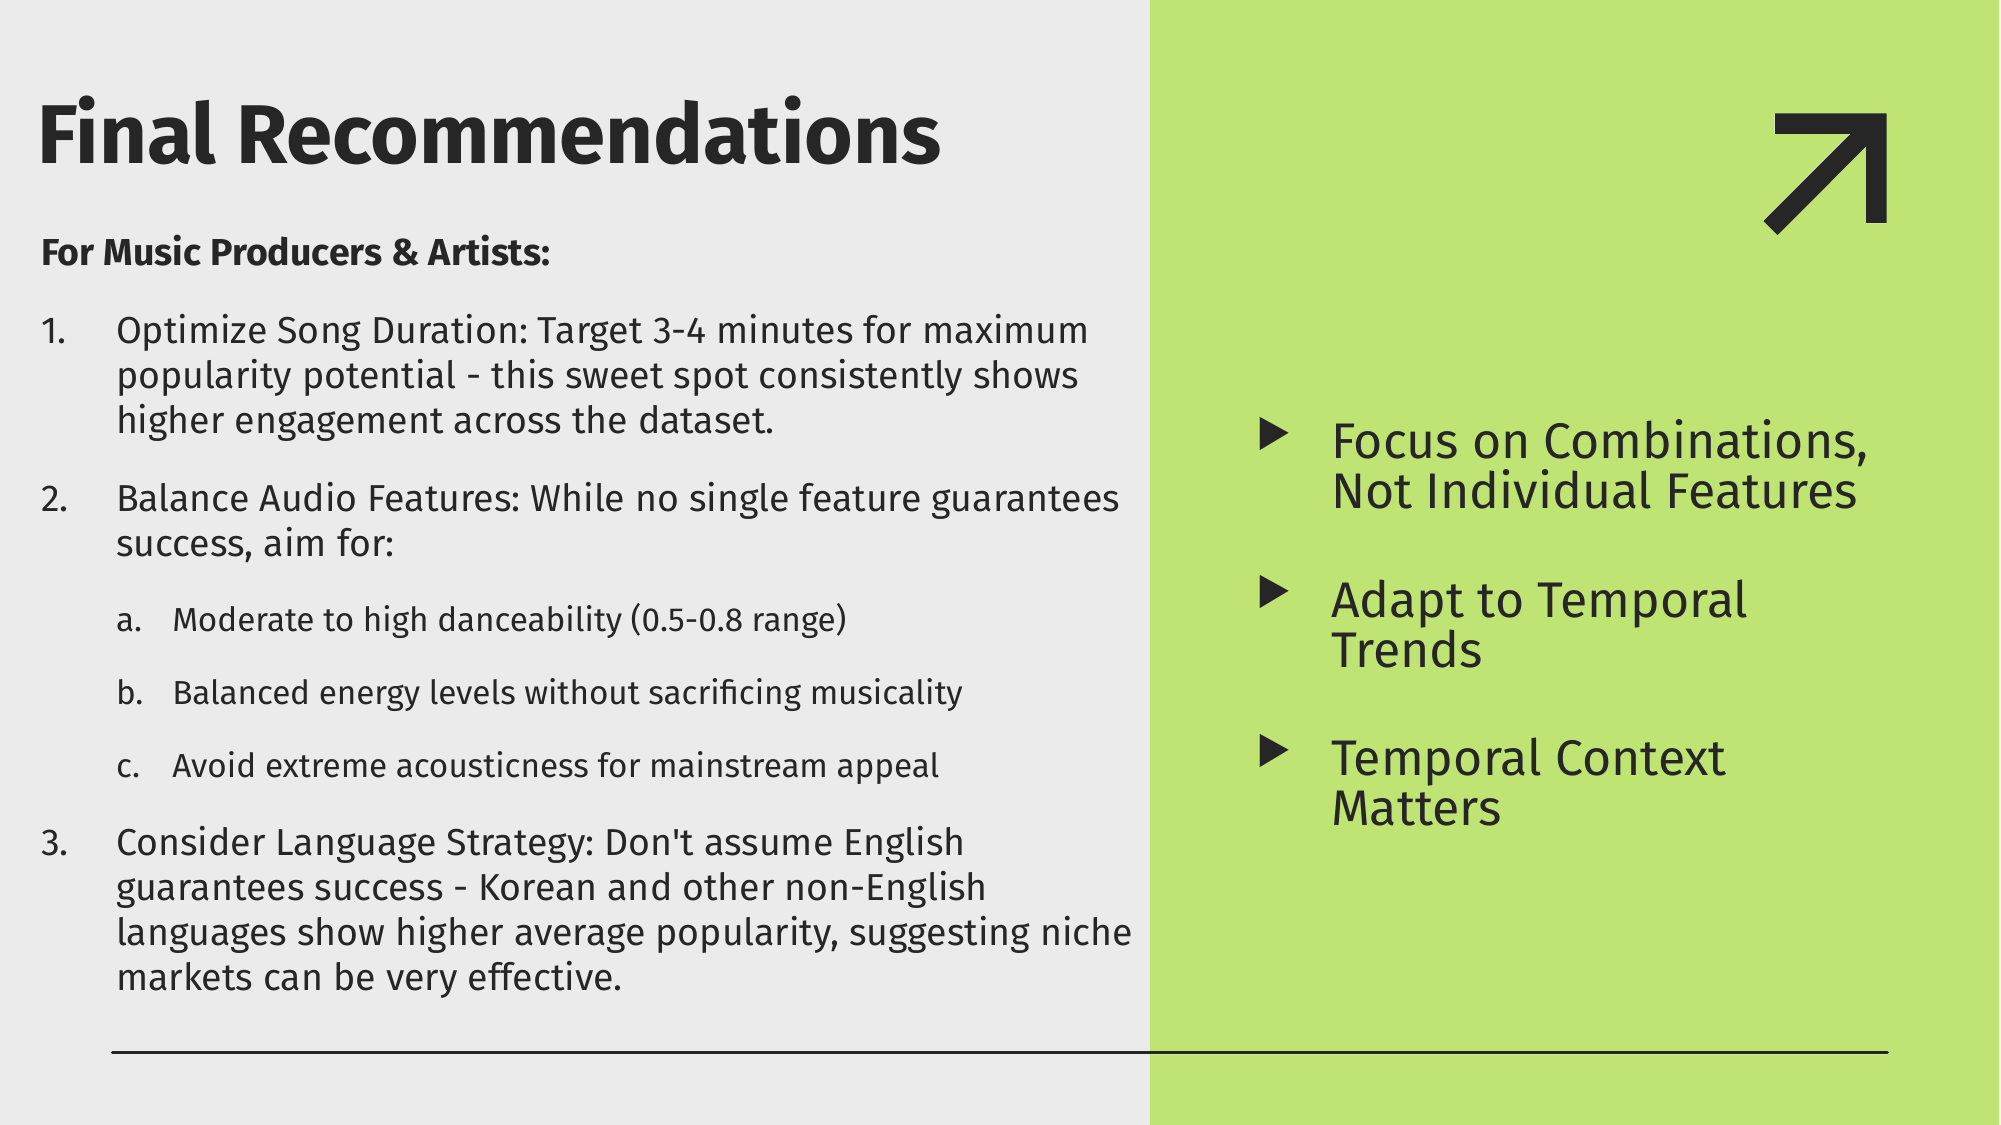

# Final Recommendations
For Music Producers & Artists:
Optimize Song Duration: Target 3-4 minutes for maximum popularity potential - this sweet spot consistently shows higher engagement across the dataset.
Balance Audio Features: While no single feature guarantees success, aim for:
Moderate to high danceability (0.5-0.8 range)
Balanced energy levels without sacrificing musicality
Avoid extreme acousticness for mainstream appeal
Consider Language Strategy: Don't assume English guarantees success - Korean and other non-English languages show higher average popularity, suggesting niche markets can be very effective.
Focus on Combinations, Not Individual Features
Adapt to Temporal Trends
Temporal Context Matters